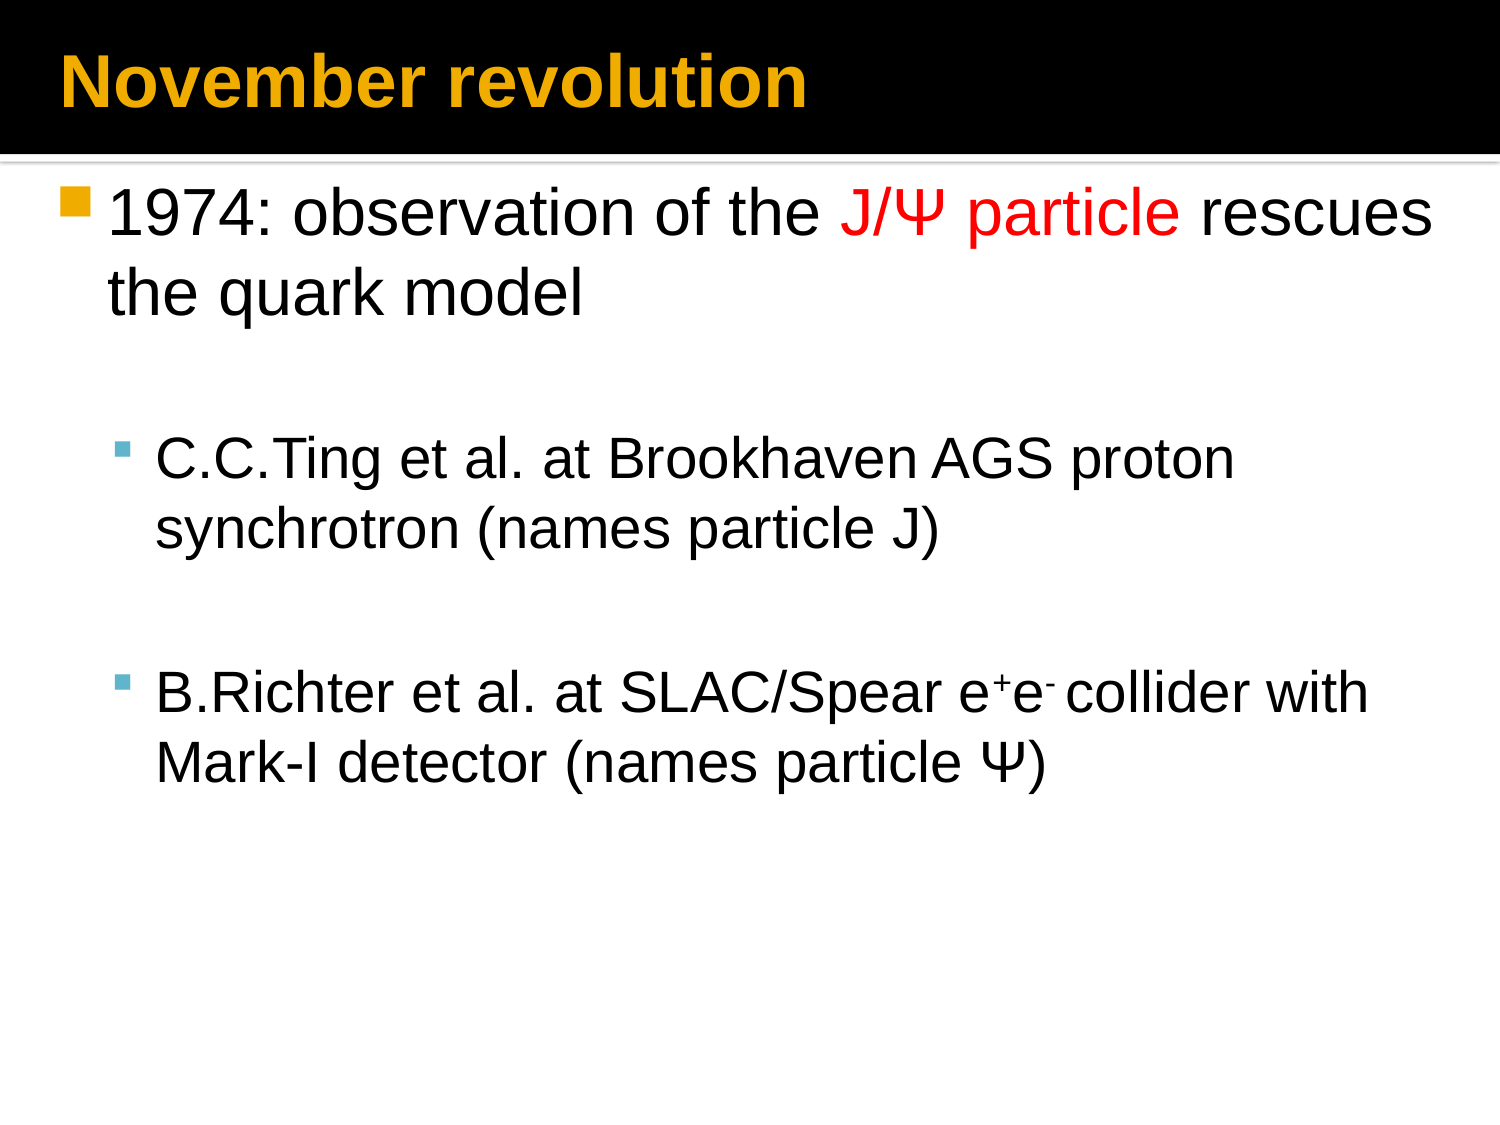

# November revolution
1974: observation of the J/Ψ particle rescues the quark model

C.C.Ting et al. at Brookhaven AGS proton synchrotron (names particle J)

B.Richter et al. at SLAC/Spear e+e- collider with Mark-I detector (names particle Ψ)